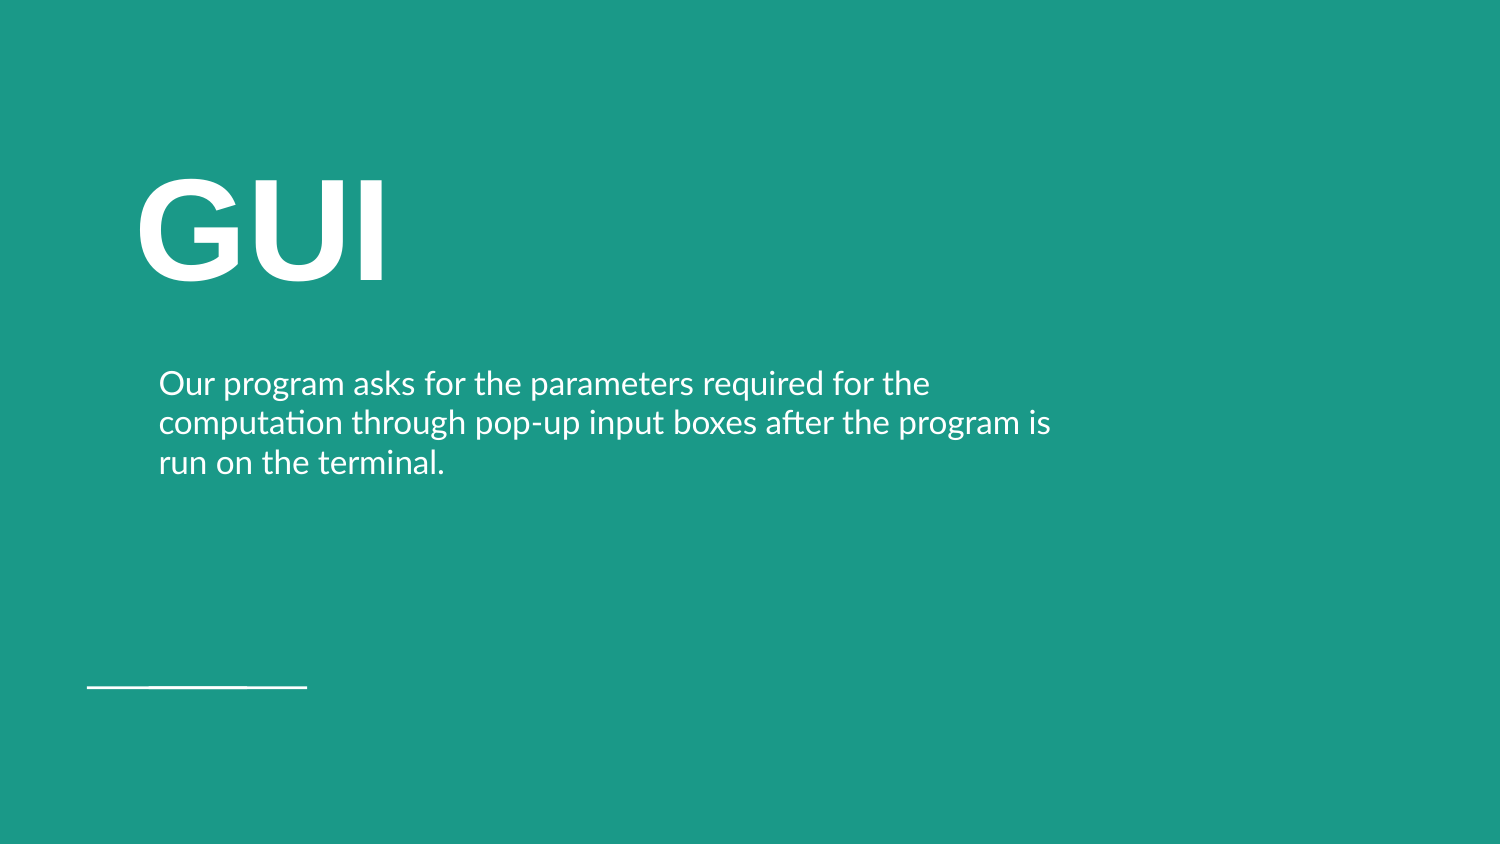

# GUI
Our program asks for the parameters required for the computation through pop-up input boxes after the program is run on the terminal.